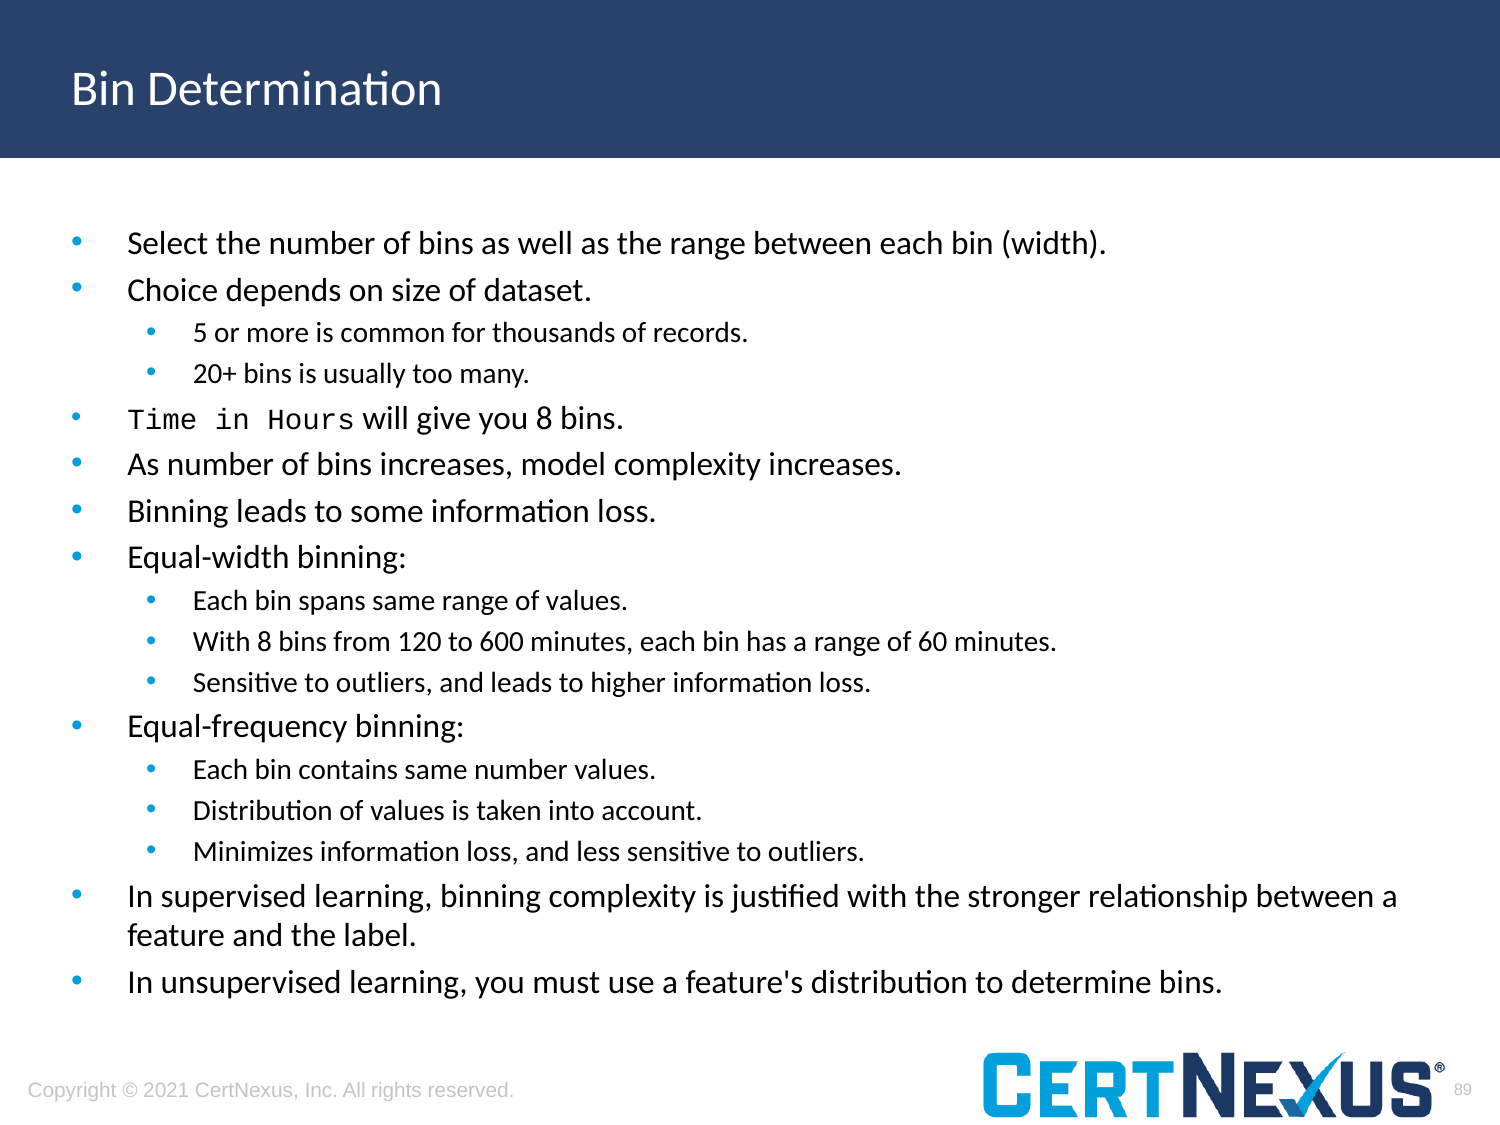

# Bin Determination
Select the number of bins as well as the range between each bin (width).
Choice depends on size of dataset.
5 or more is common for thousands of records.
20+ bins is usually too many.
Time in Hours will give you 8 bins.
As number of bins increases, model complexity increases.
Binning leads to some information loss.
Equal-width binning:
Each bin spans same range of values.
With 8 bins from 120 to 600 minutes, each bin has a range of 60 minutes.
Sensitive to outliers, and leads to higher information loss.
Equal-frequency binning:
Each bin contains same number values.
Distribution of values is taken into account.
Minimizes information loss, and less sensitive to outliers.
In supervised learning, binning complexity is justified with the stronger relationship between a feature and the label.
In unsupervised learning, you must use a feature's distribution to determine bins.
89